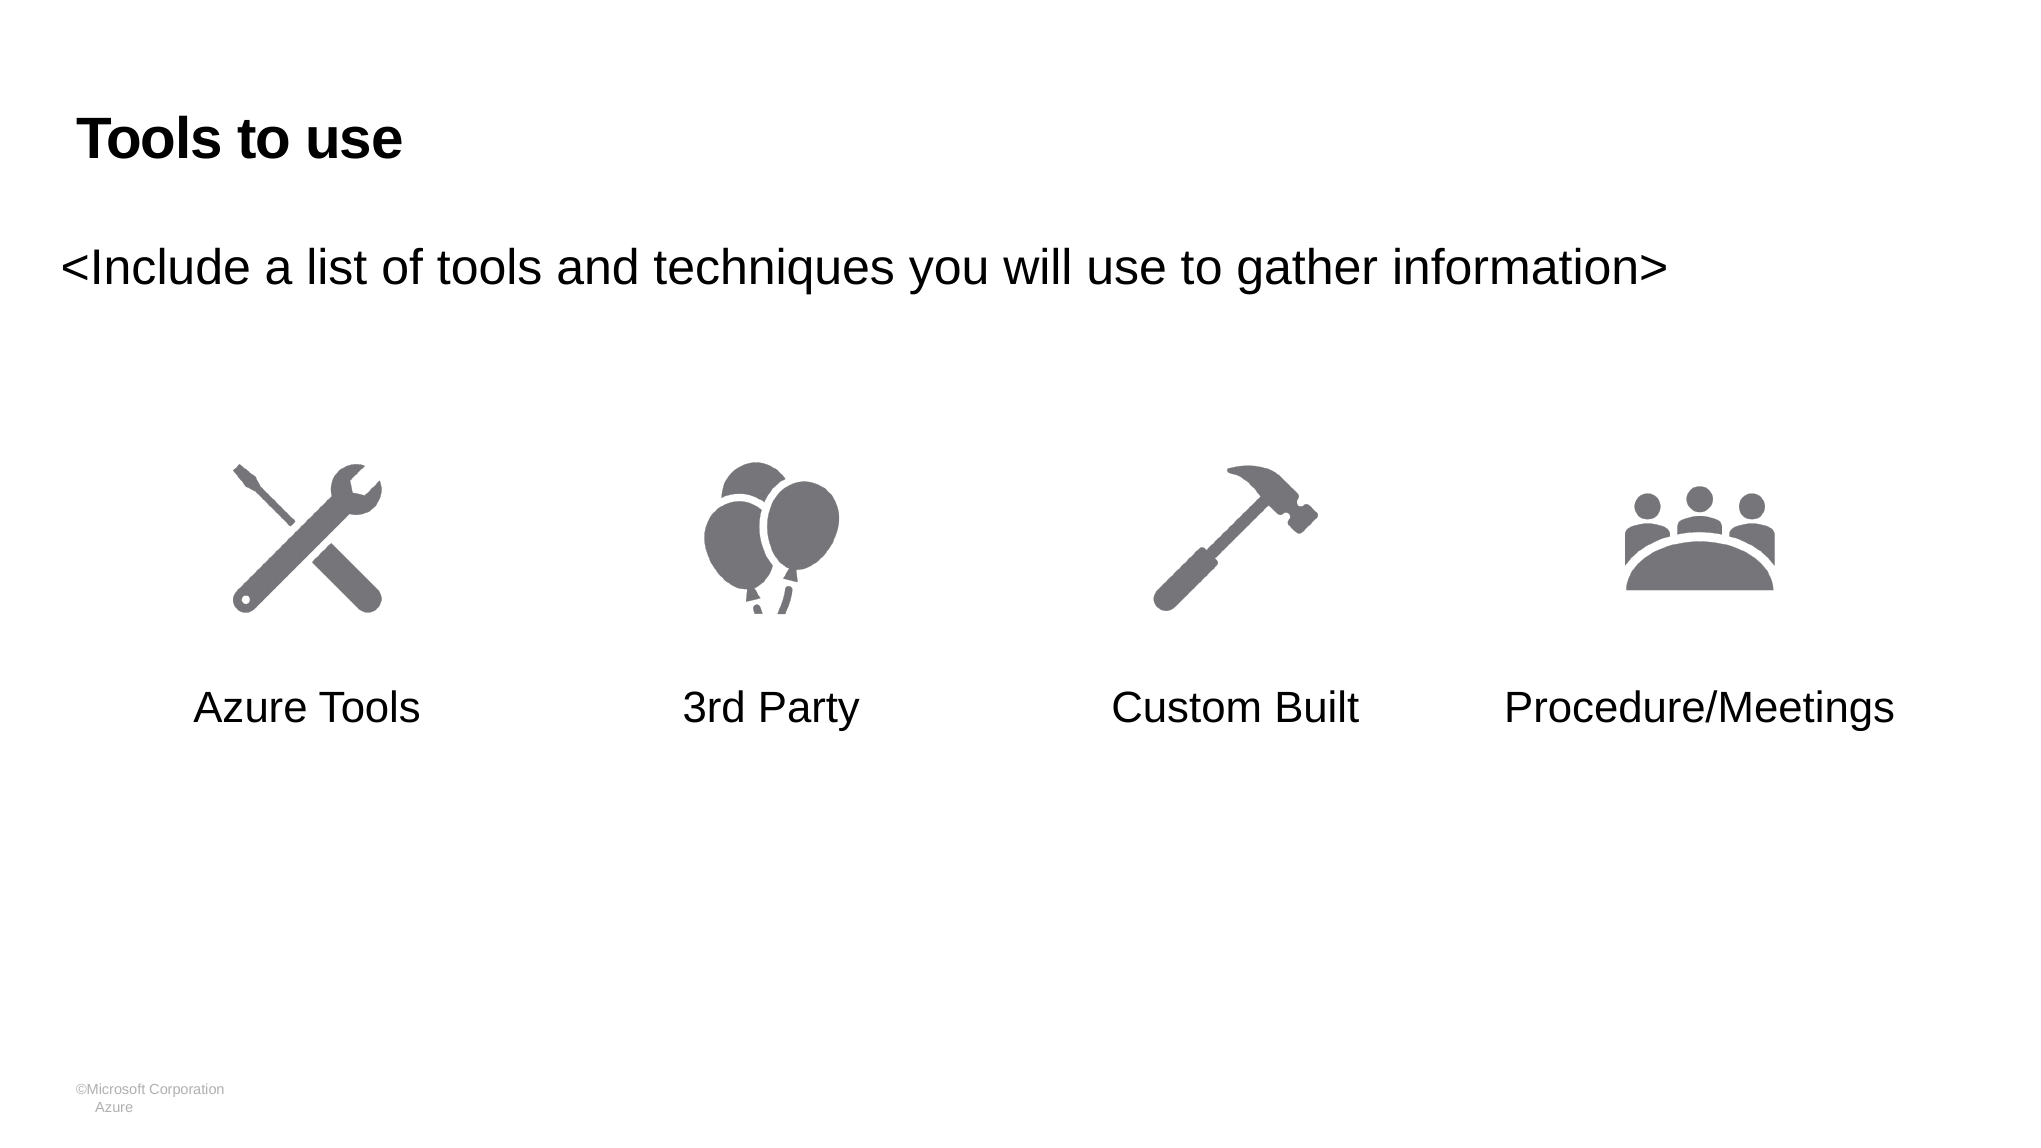

# Tools to use
<Include a list of tools and techniques you will use to gather information>
Azure Tools
3rd Party
Custom Built
Procedure/Meetings